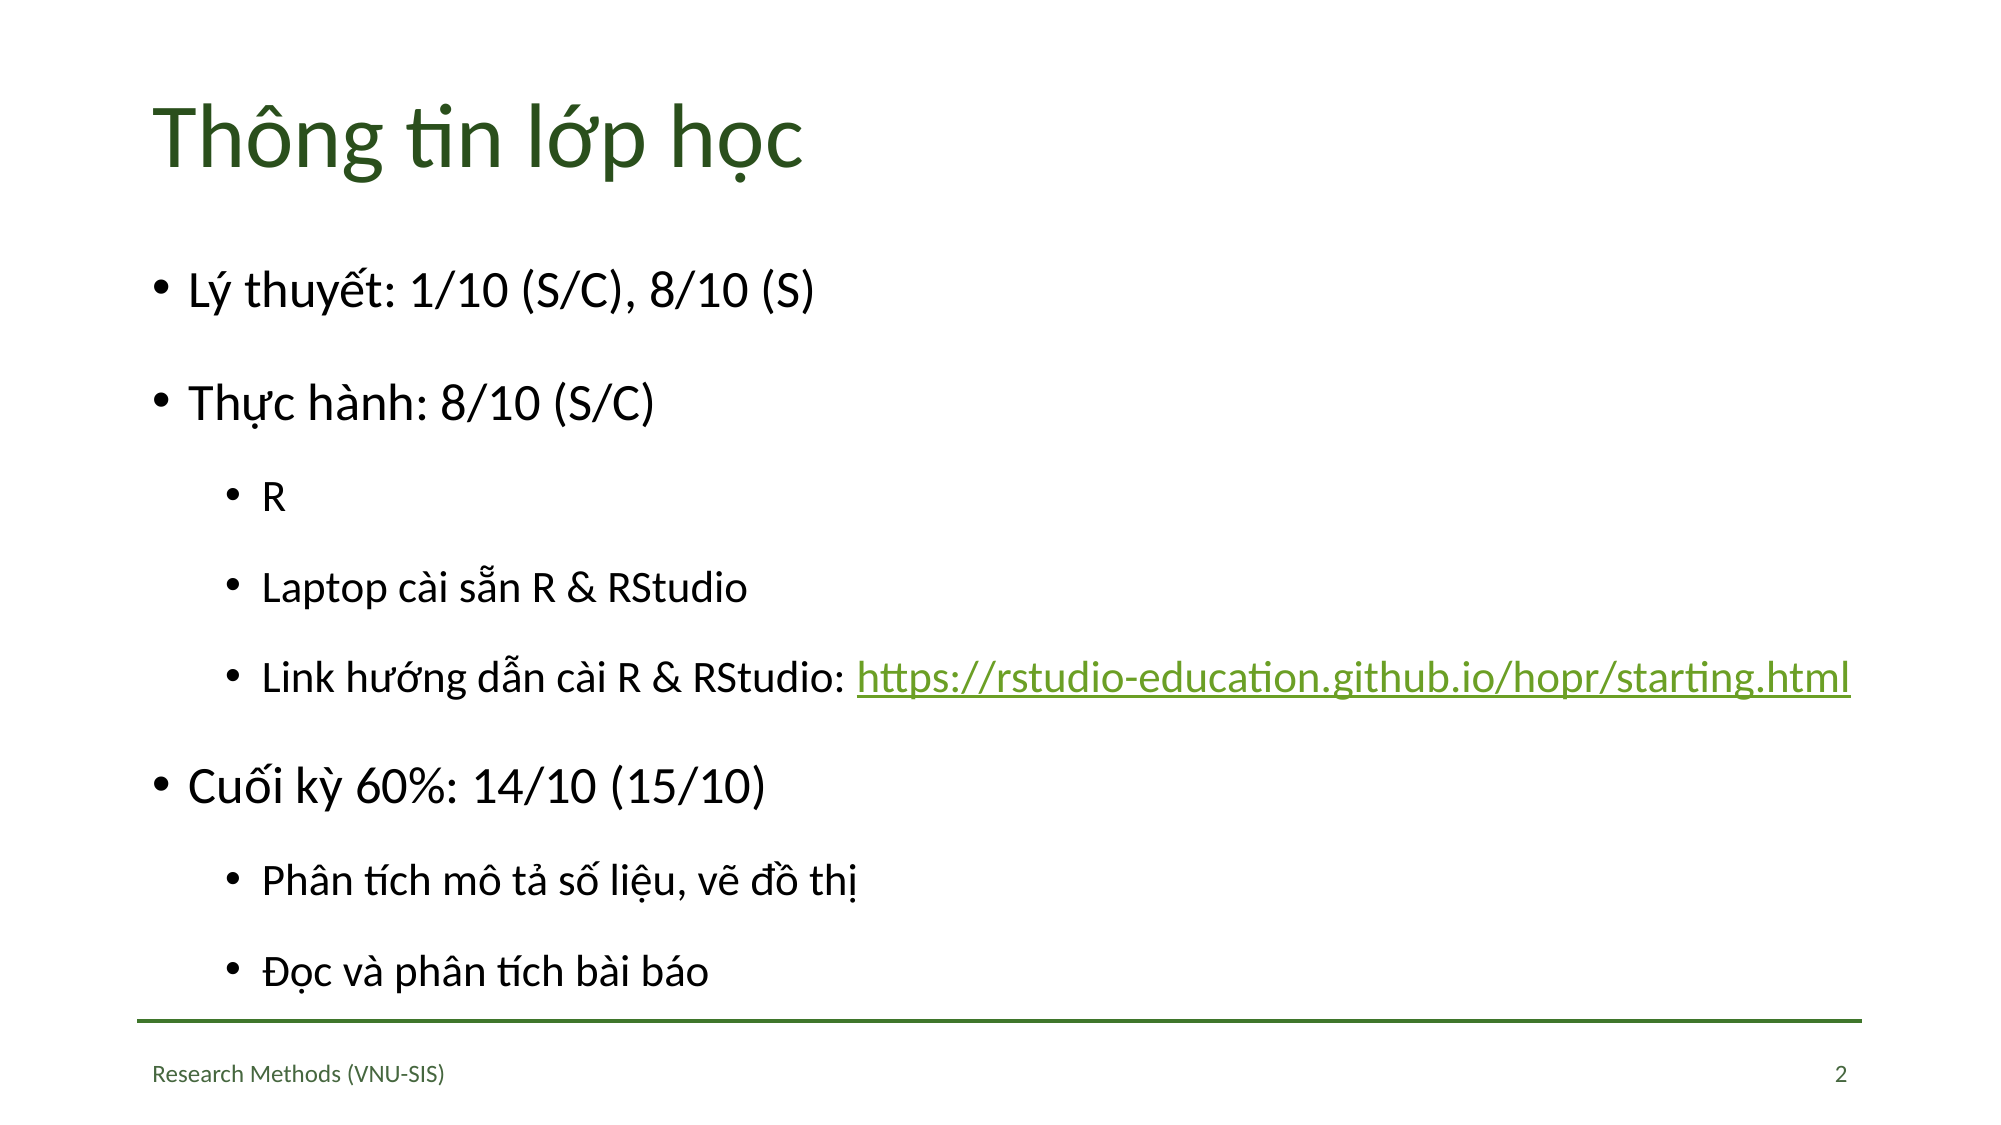

# Thông tin lớp học
Lý thuyết: 1/10 (S/C), 8/10 (S)
Thực hành: 8/10 (S/C)
R
Laptop cài sẵn R & RStudio
Link hướng dẫn cài R & RStudio: https://rstudio-education.github.io/hopr/starting.html
Cuối kỳ 60%: 14/10 (15/10)
Phân tích mô tả số liệu, vẽ đồ thị
Đọc và phân tích bài báo

2
Research Methods (VNU-SIS)